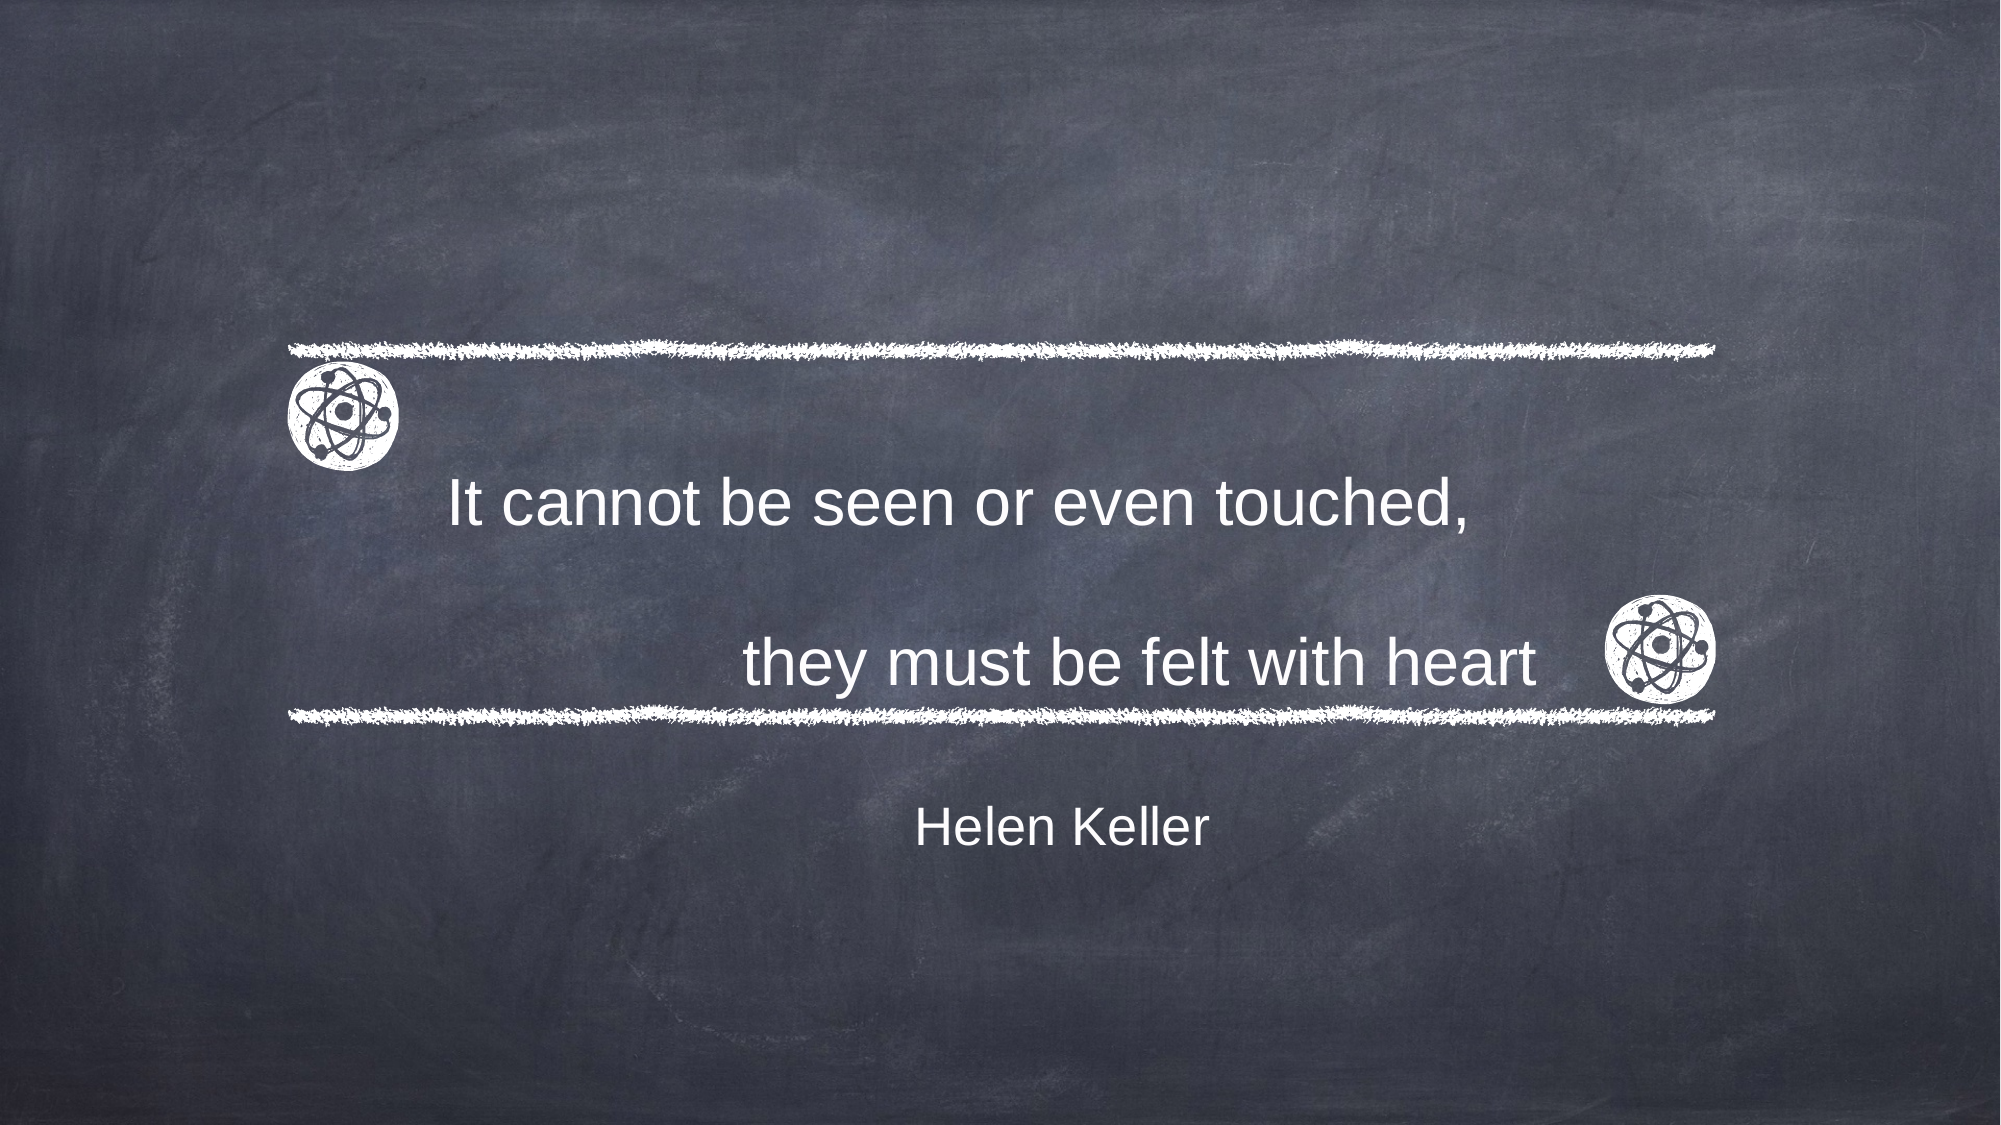

It cannot be seen or even touched,
                they must be felt with heart
 										 Helen Keller